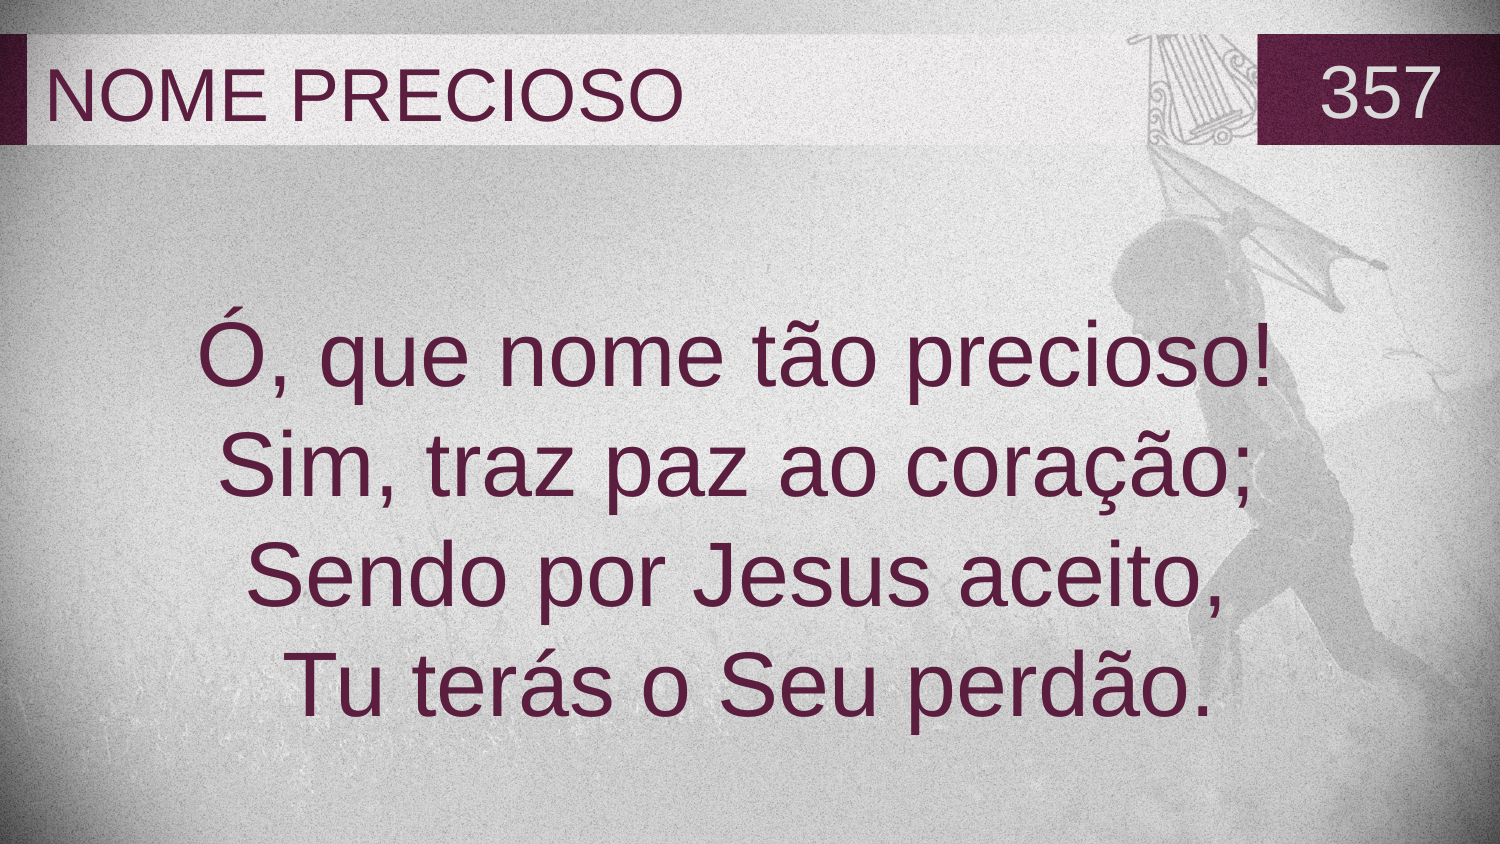

# NOME PRECIOSO
357
Ó, que nome tão precioso!
Sim, traz paz ao coração;
Sendo por Jesus aceito,
Tu terás o Seu perdão.